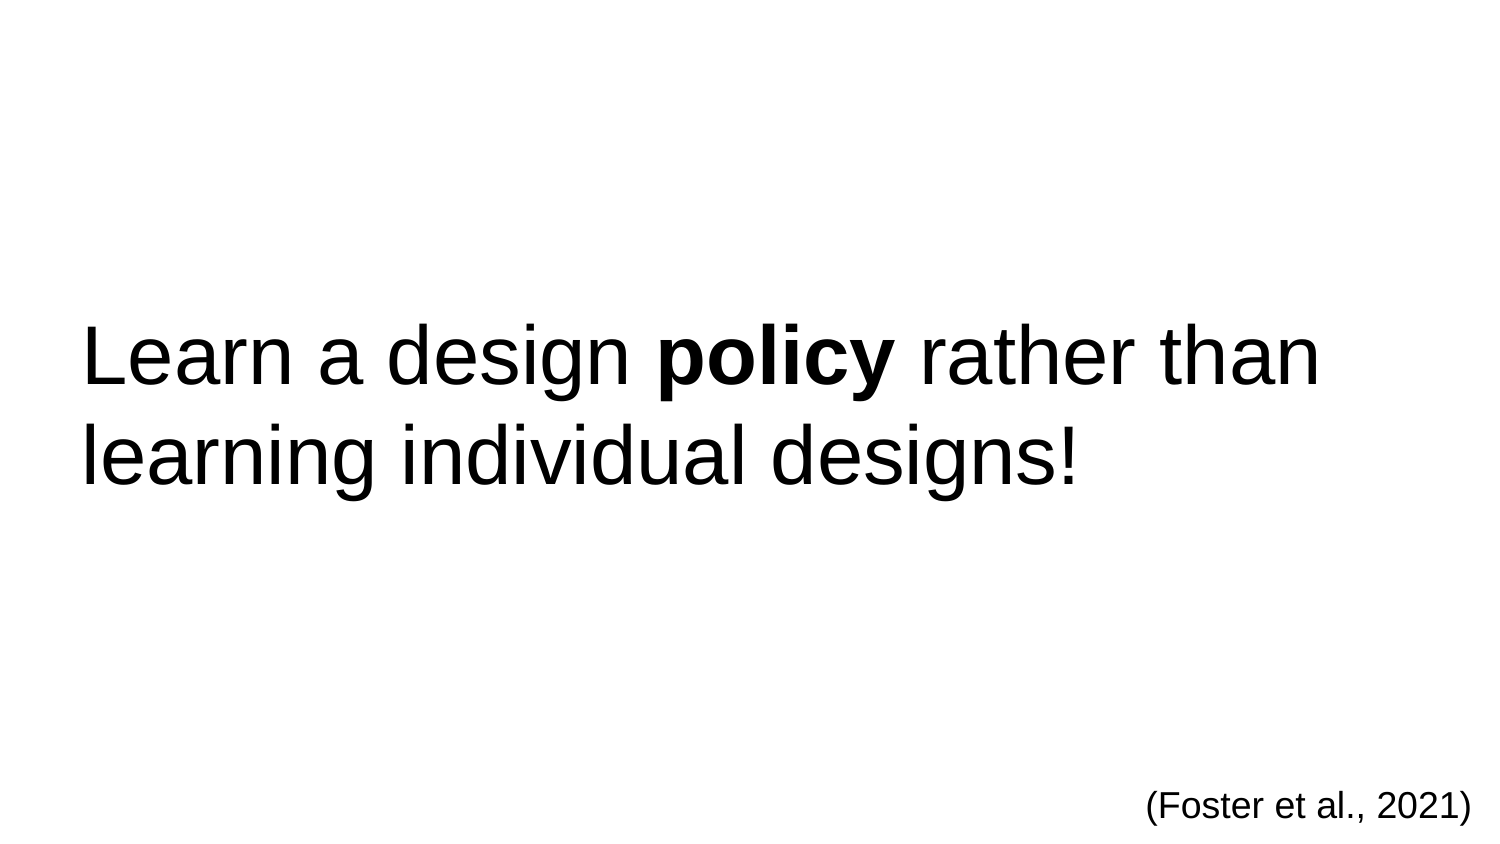

# Learn a design policy rather than learning individual designs!
(Foster et al., 2021)